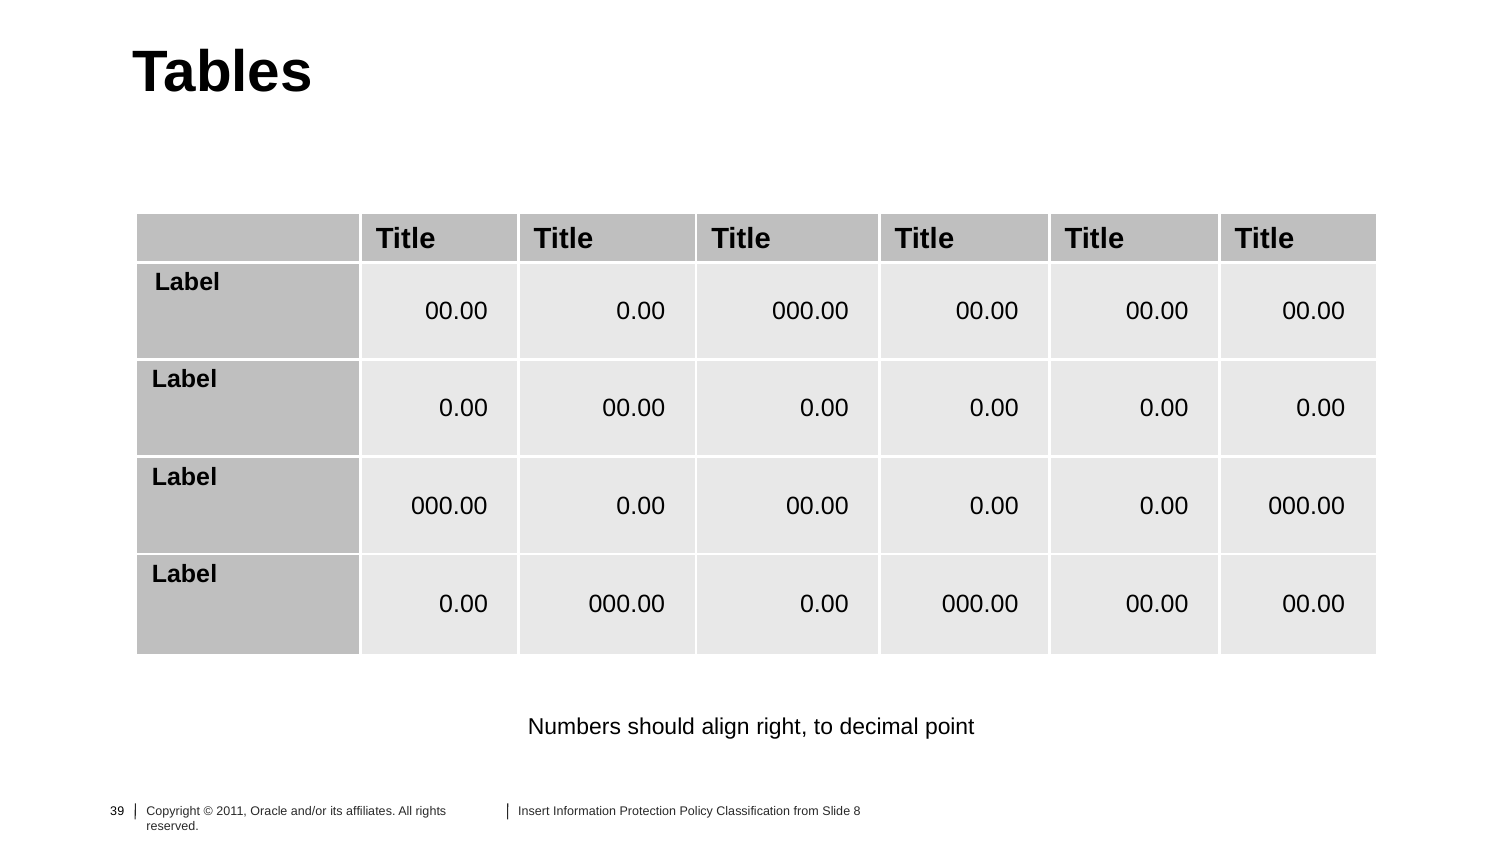

# Tables
|  | Title | Title | Title | Title | Title | Title |
| --- | --- | --- | --- | --- | --- | --- |
| Label | 00.00 | 0.00 | 000.00 | 00.00 | 00.00 | 00.00 |
| Label | 0.00 | 00.00 | 0.00 | 0.00 | 0.00 | 0.00 |
| Label | 000.00 | 0.00 | 00.00 | 0.00 | 0.00 | 000.00 |
| Label | 0.00 | 000.00 | 0.00 | 000.00 | 00.00 | 00.00 |
Numbers should align right, to decimal point